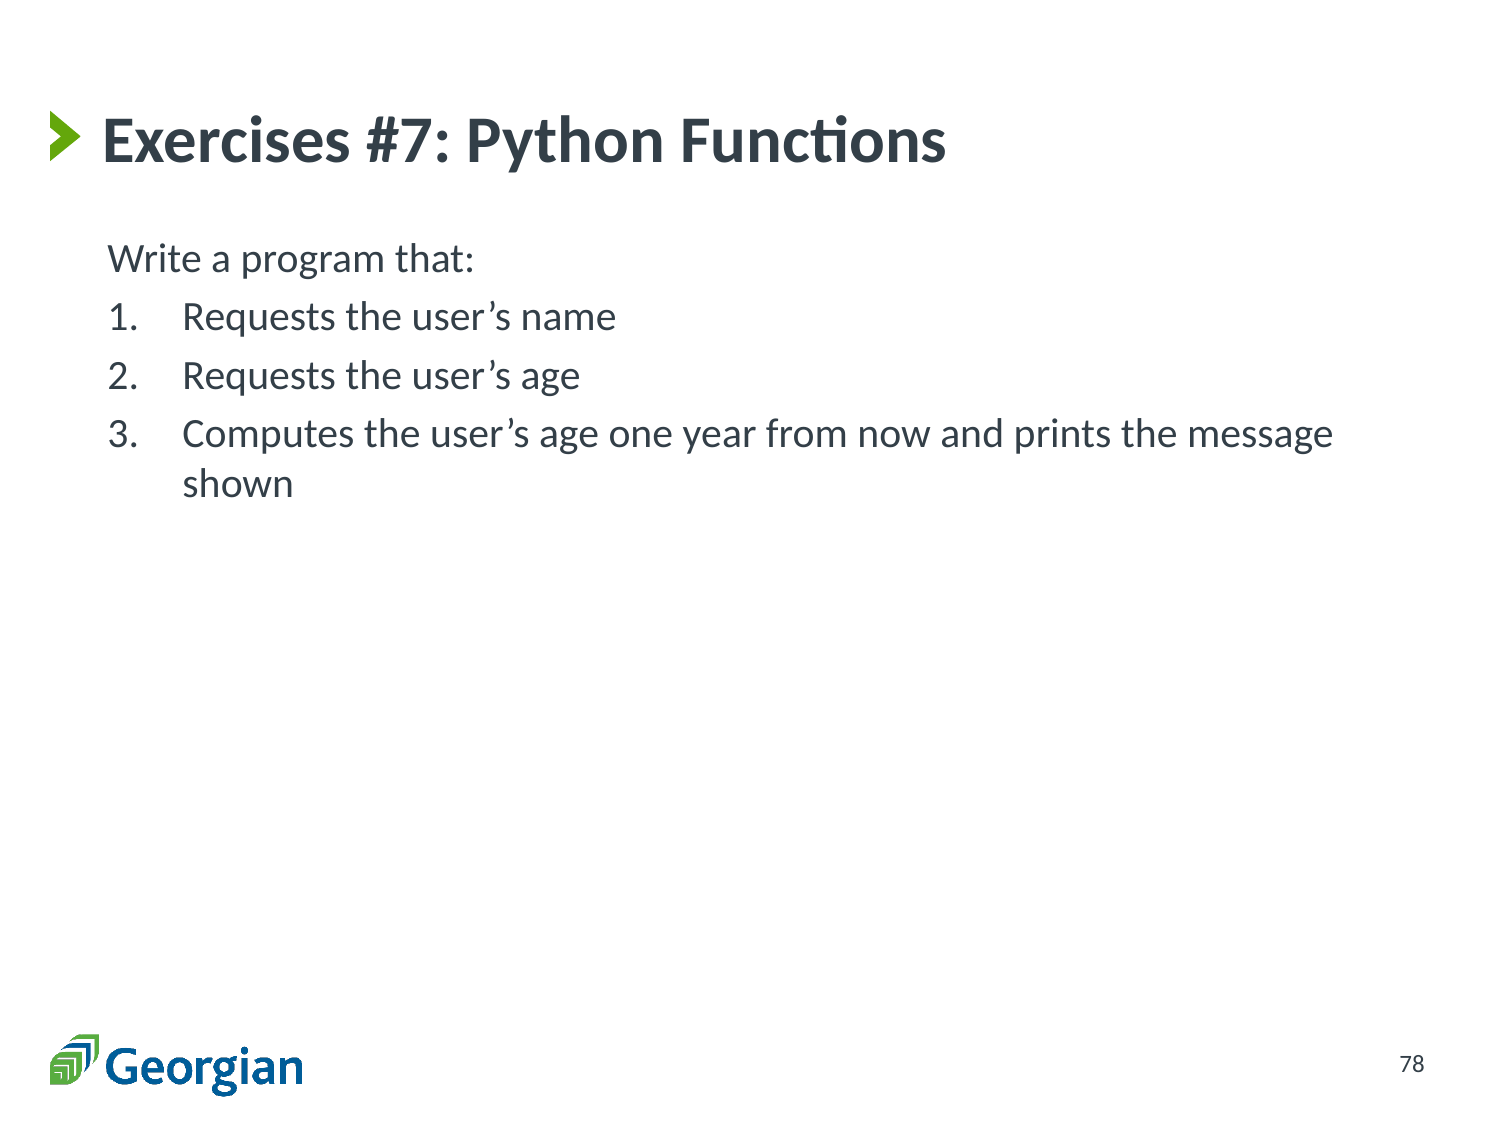

# Exercises #7: Python Functions
Write a program that:
Requests the user’s name
Requests the user’s age
Computes the user’s age one year from now and prints the message shown